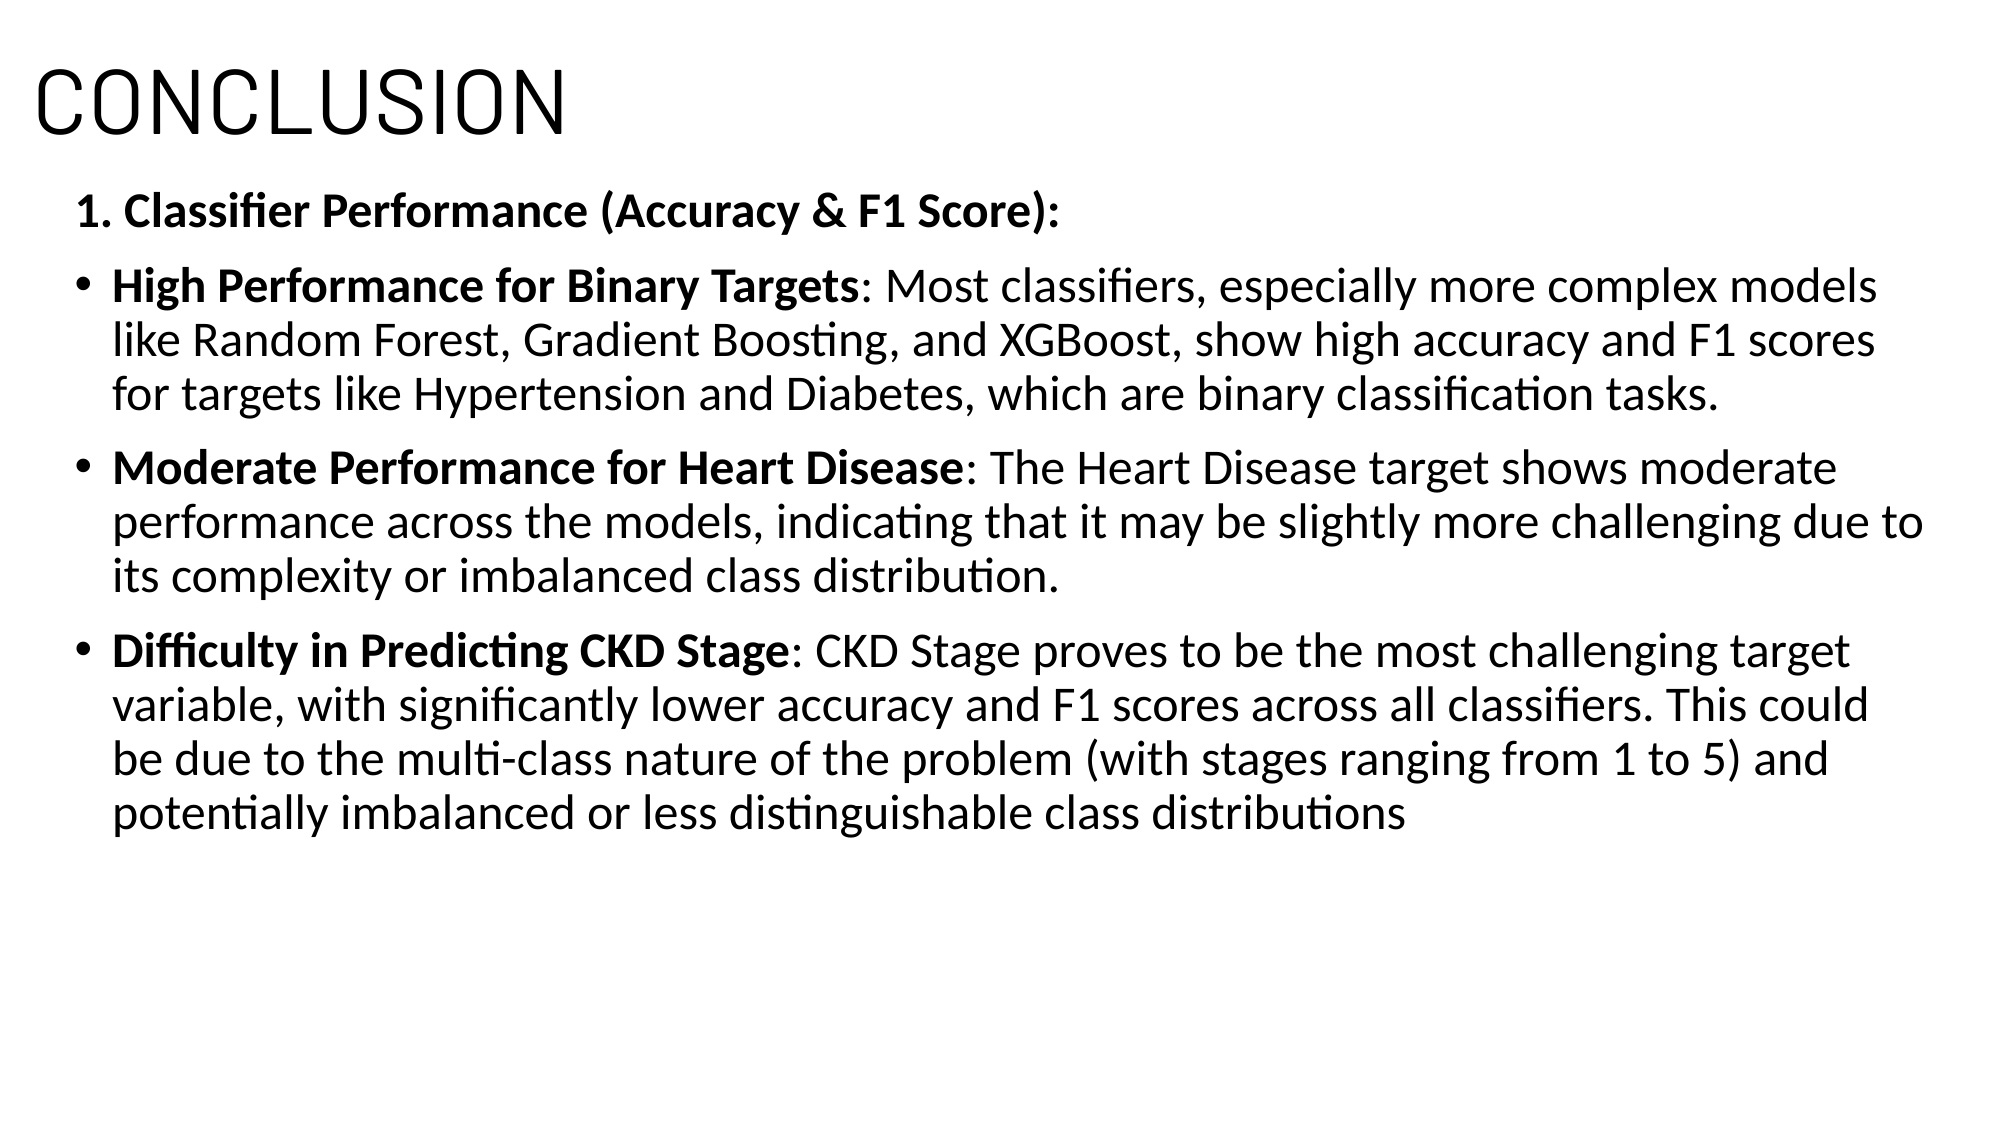

# CONCLUSION
1. Classifier Performance (Accuracy & F1 Score):
High Performance for Binary Targets: Most classifiers, especially more complex models like Random Forest, Gradient Boosting, and XGBoost, show high accuracy and F1 scores for targets like Hypertension and Diabetes, which are binary classification tasks.
Moderate Performance for Heart Disease: The Heart Disease target shows moderate performance across the models, indicating that it may be slightly more challenging due to its complexity or imbalanced class distribution.
Difficulty in Predicting CKD Stage: CKD Stage proves to be the most challenging target variable, with significantly lower accuracy and F1 scores across all classifiers. This could be due to the multi-class nature of the problem (with stages ranging from 1 to 5) and potentially imbalanced or less distinguishable class distributions